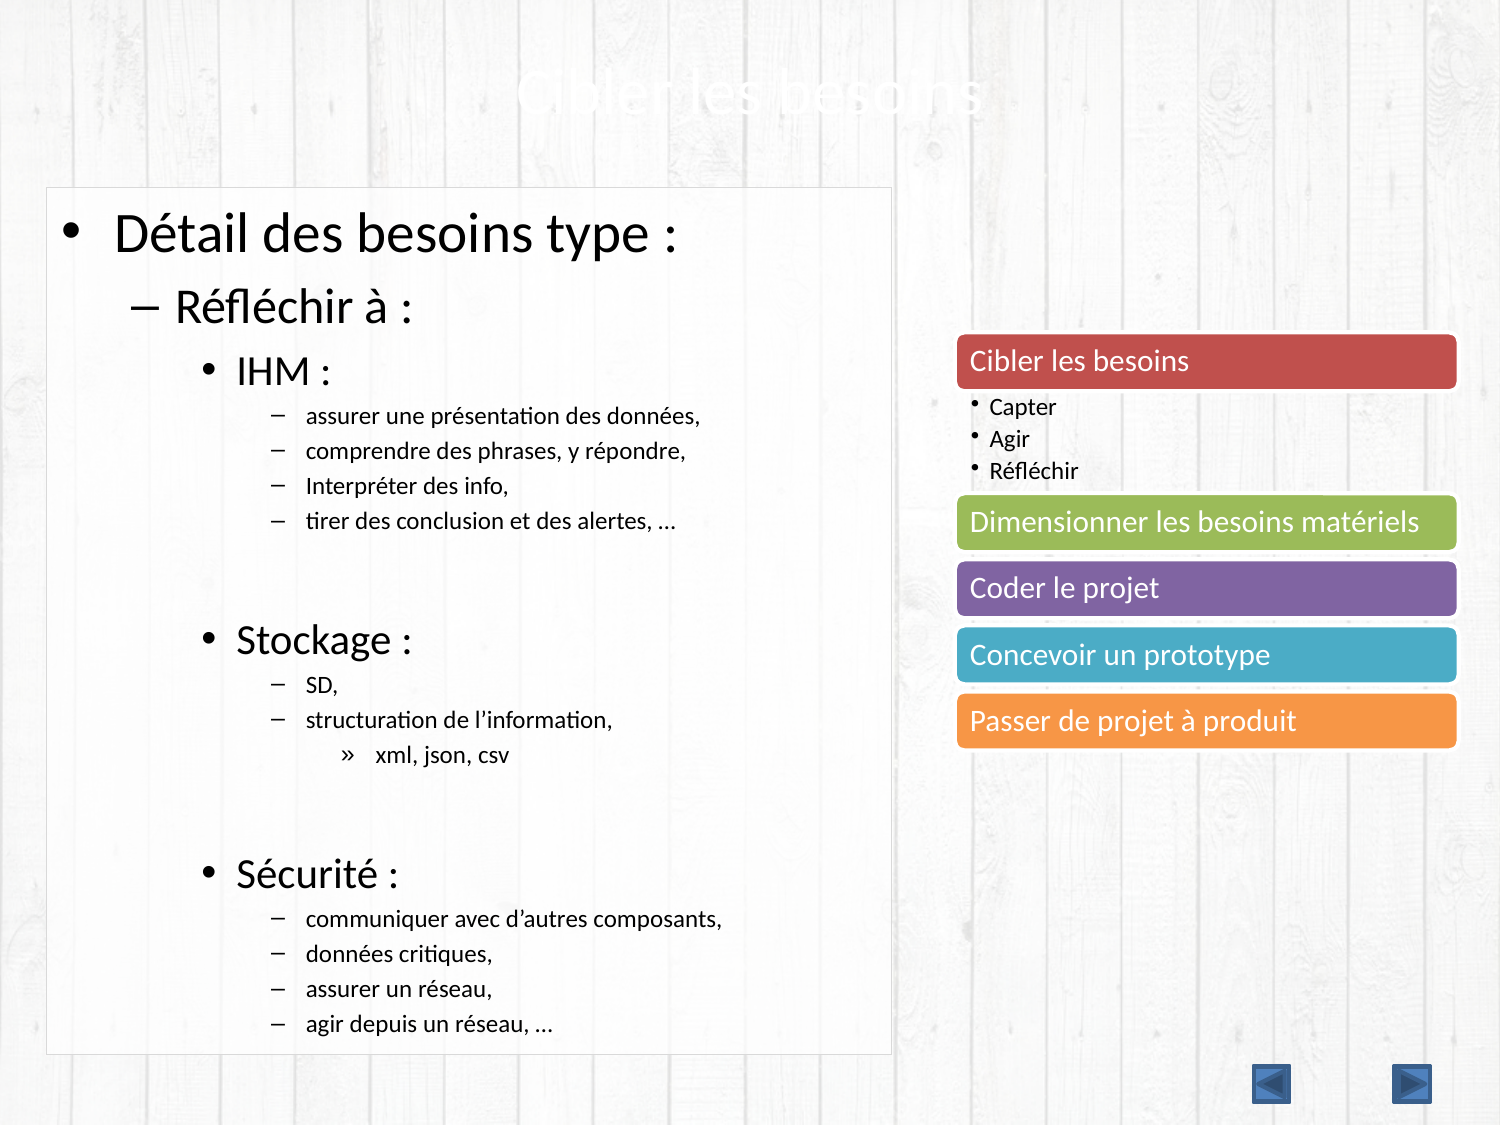

# Cibler les besoins
Détail des besoins type :
Réfléchir à :
IHM :
assurer une présentation des données,
comprendre des phrases, y répondre,
Interpréter des info,
tirer des conclusion et des alertes, …

Stockage :
SD,
structuration de l’information,
xml, json, csv

Sécurité :
communiquer avec d’autres composants,
données critiques,
assurer un réseau,
agir depuis un réseau, …

Cibler les besoins
Capter
Agir
Réfléchir
Dimensionner les besoins matériels
Coder le projet
Concevoir un prototype
Passer de projet à produit